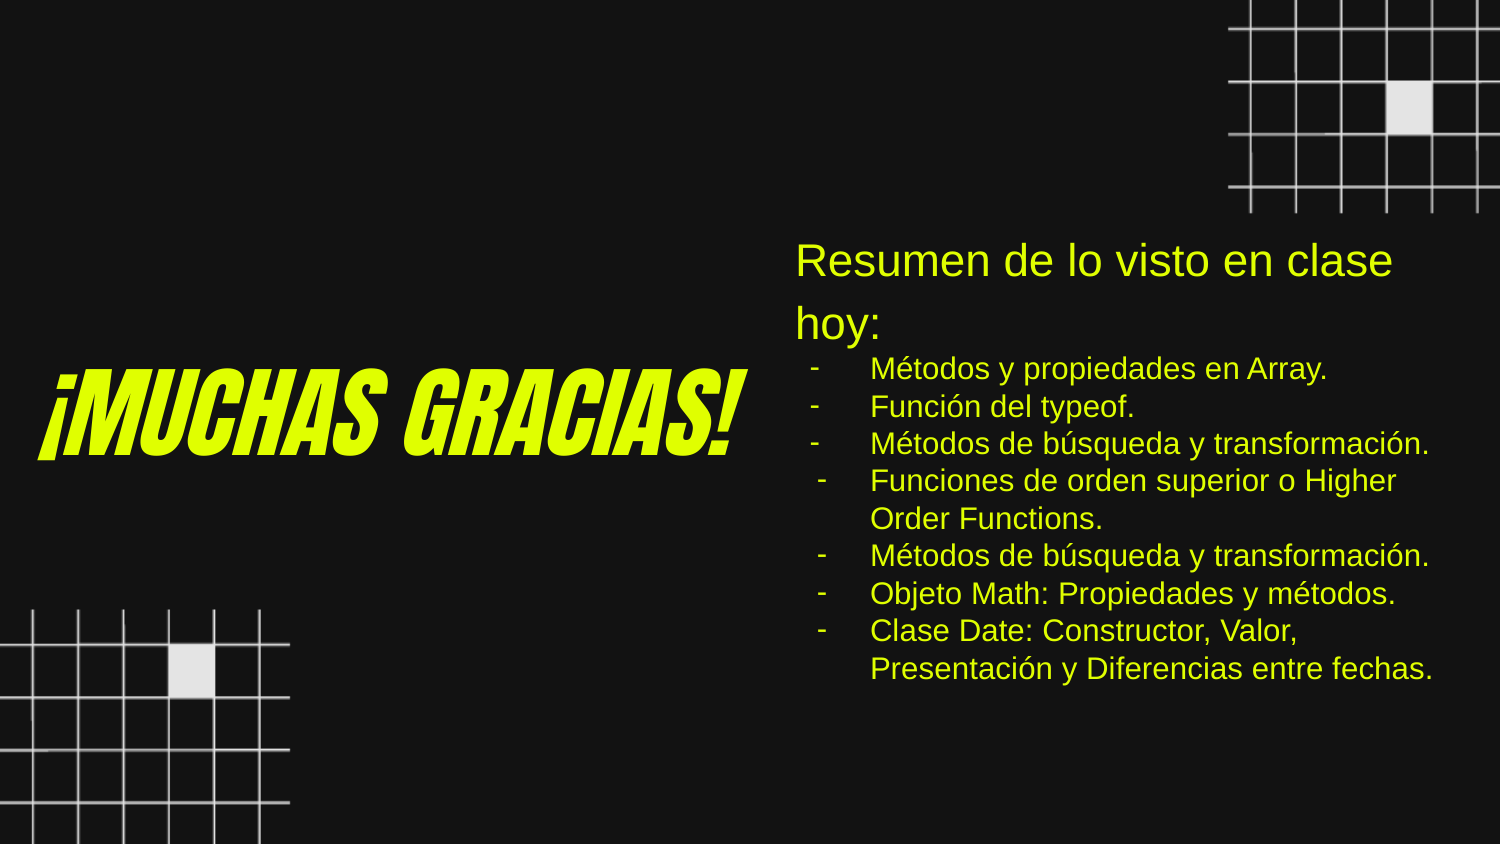

Resumen de lo visto en clase hoy:
Métodos y propiedades en Array.
Función del typeof.
Métodos de búsqueda y transformación.
Funciones de orden superior o Higher Order Functions.
Métodos de búsqueda y transformación.
Objeto Math: Propiedades y métodos.
Clase Date: Constructor, Valor, Presentación y Diferencias entre fechas.
¡MUCHAS GRACIAS!